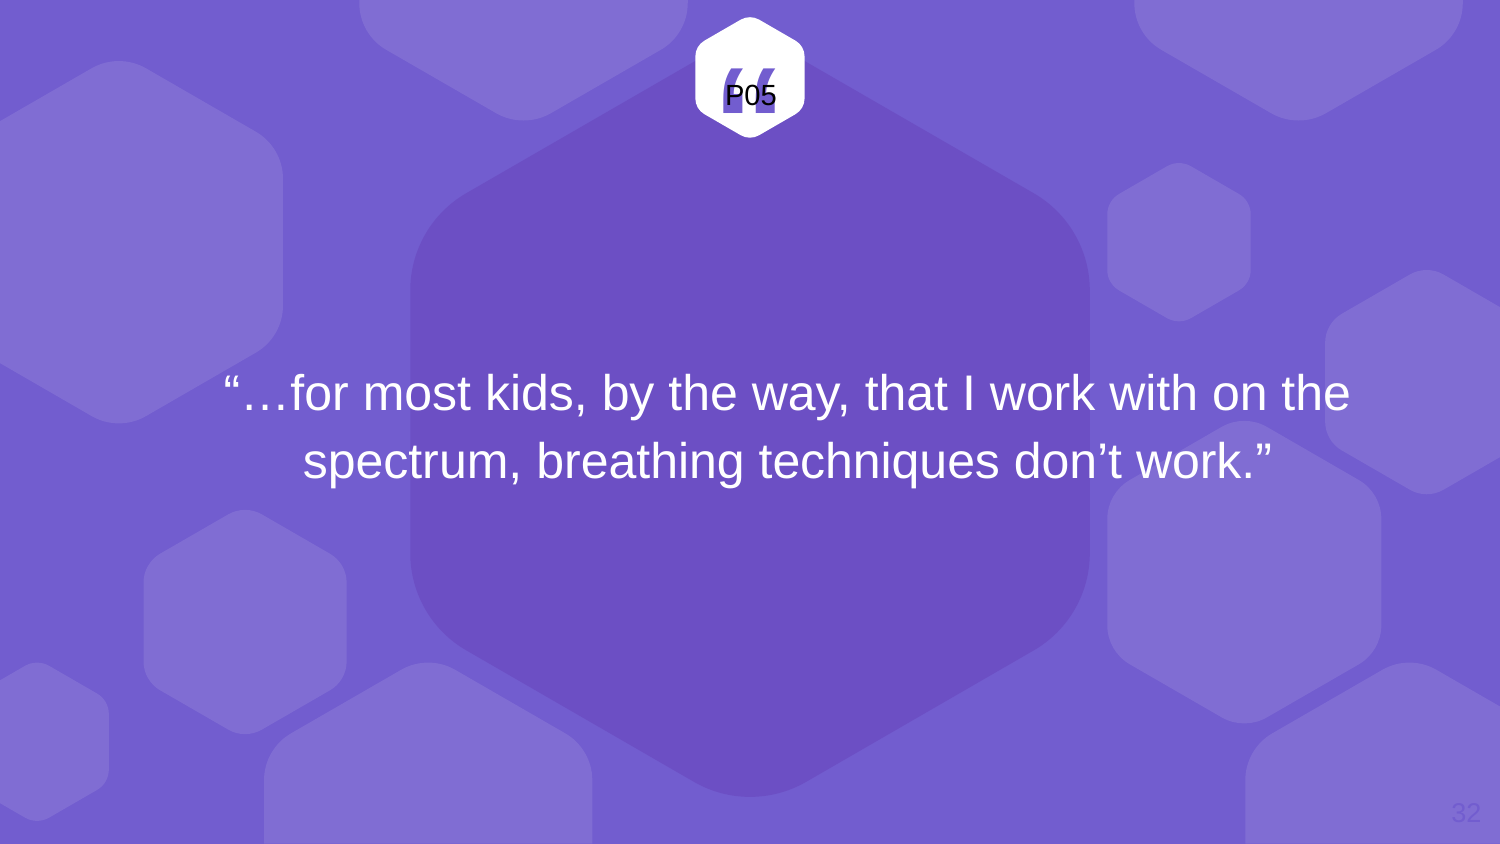

“…for most kids, by the way, that I work with on the spectrum, breathing techniques don’t work.”
P05
32